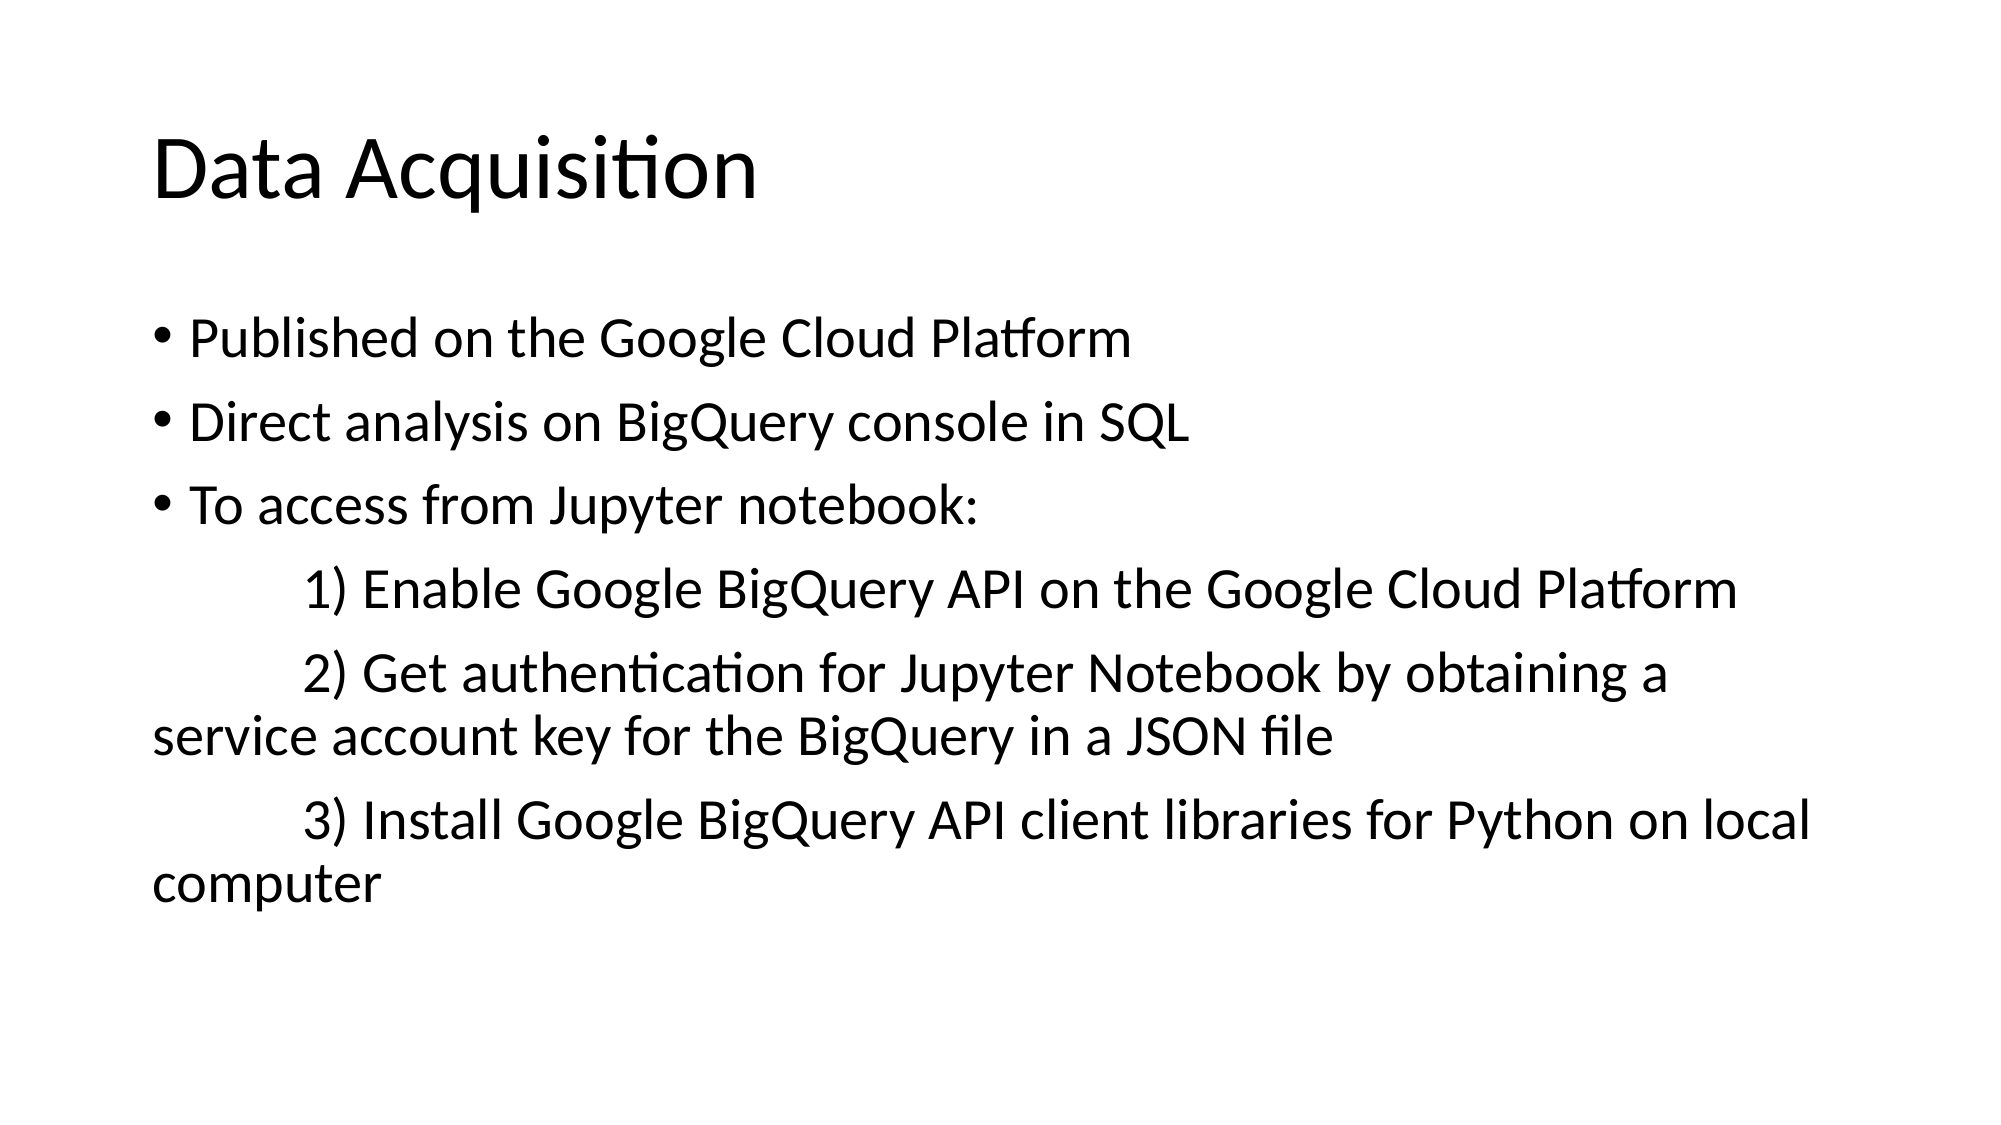

# Data Acquisition
Published on the Google Cloud Platform
Direct analysis on BigQuery console in SQL
To access from Jupyter notebook:
	1) Enable Google BigQuery API on the Google Cloud Platform
	2) Get authentication for Jupyter Notebook by obtaining a service account key for the BigQuery in a JSON file
	3) Install Google BigQuery API client libraries for Python on local computer